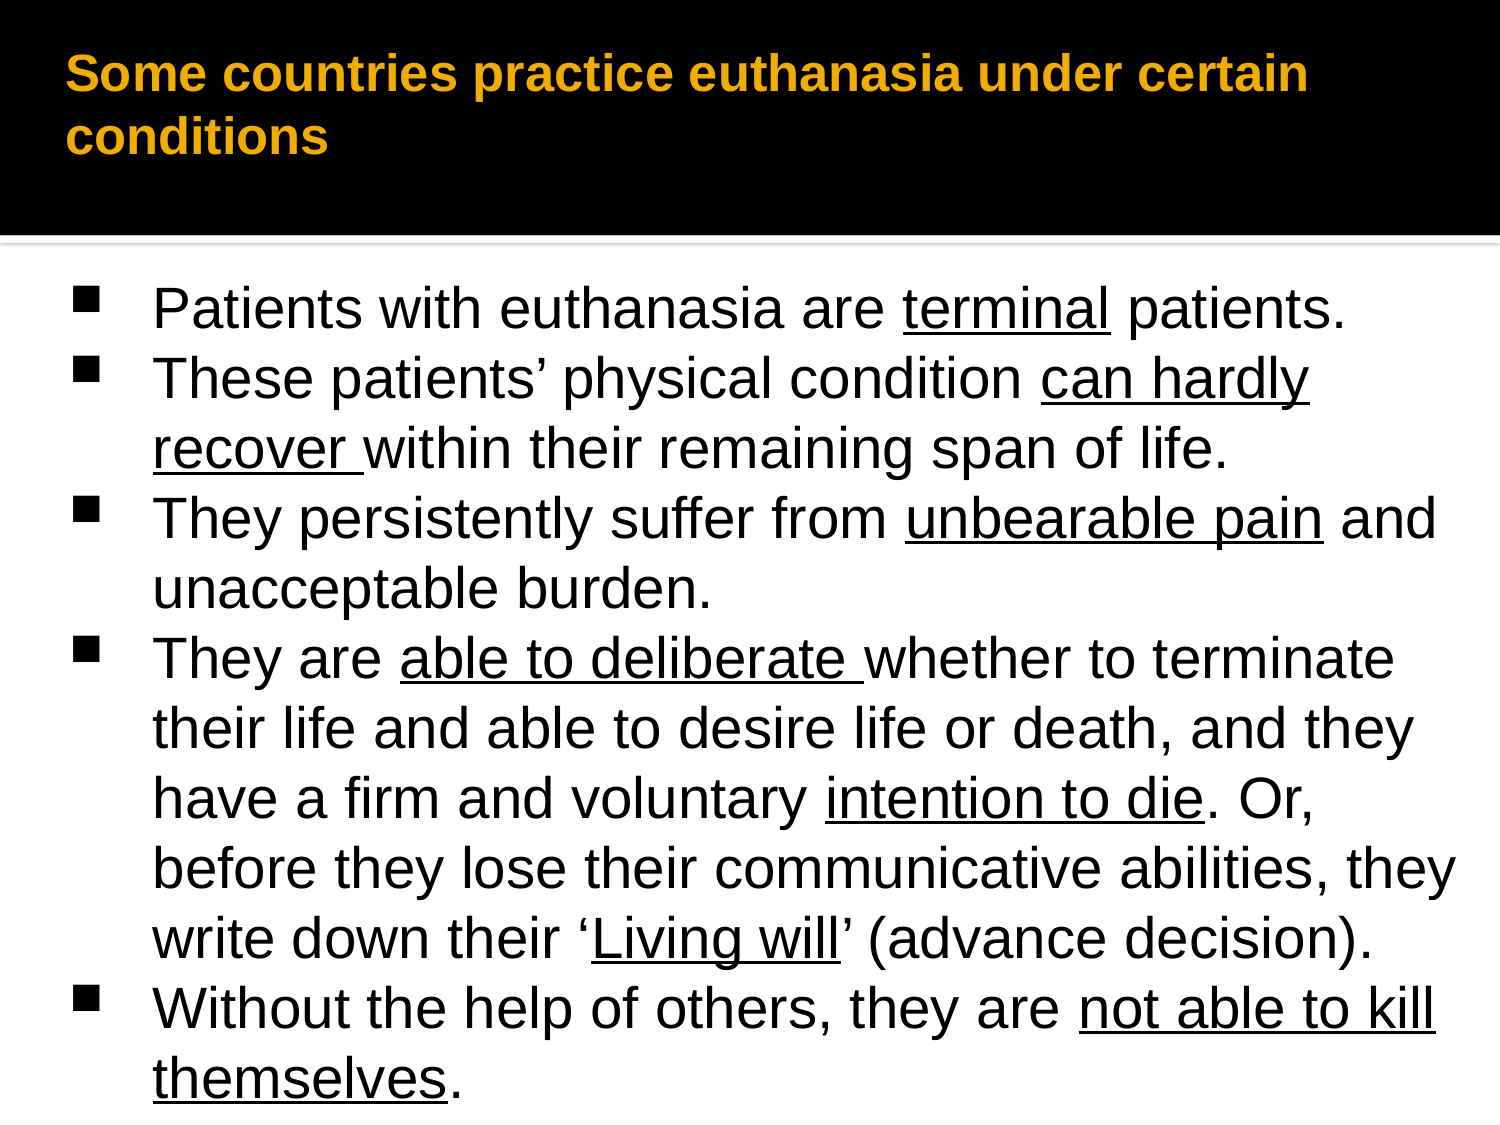

# Some countries practice euthanasia under certain conditions
Patients with euthanasia are terminal patients.
These patients’ physical condition can hardly recover within their remaining span of life.
They persistently suffer from unbearable pain and unacceptable burden.
They are able to deliberate whether to terminate their life and able to desire life or death, and they have a firm and voluntary intention to die. Or, before they lose their communicative abilities, they write down their ‘Living will’ (advance decision).
Without the help of others, they are not able to kill themselves.